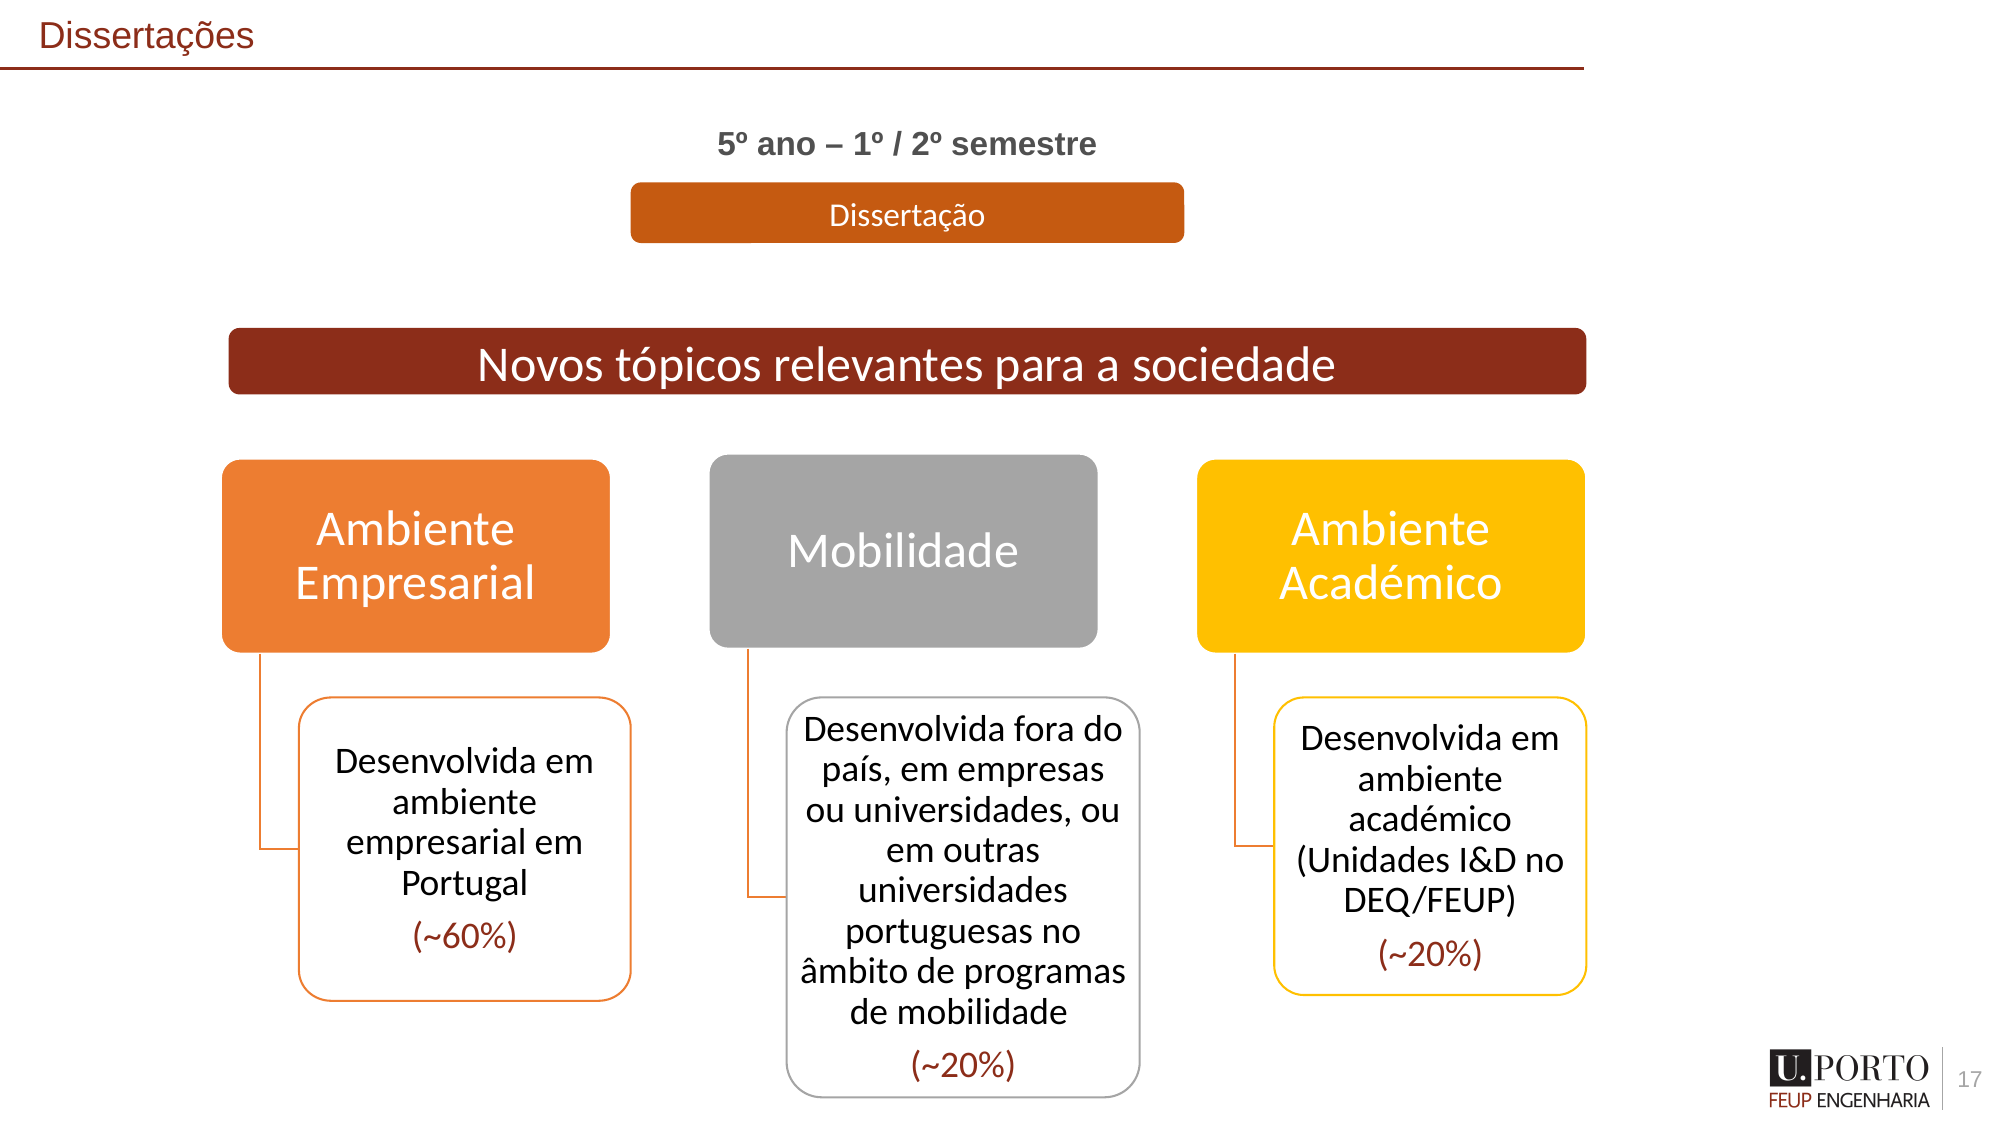

# Dissertações
5º ano – 1º / 2º semestre
Dissertação
Novos tópicos relevantes para a sociedade
Mobilidade
Ambiente Empresarial
Ambiente Académico

Desenvolvida em ambiente empresarial em Portugal
(~60%)
Desenvolvida fora do país, em empresas ou universidades, ou em outras universidades portuguesas no âmbito de programas de mobilidade
(~20%)
Desenvolvida em ambiente académico (Unidades I&D no DEQ/FEUP)
(~20%)